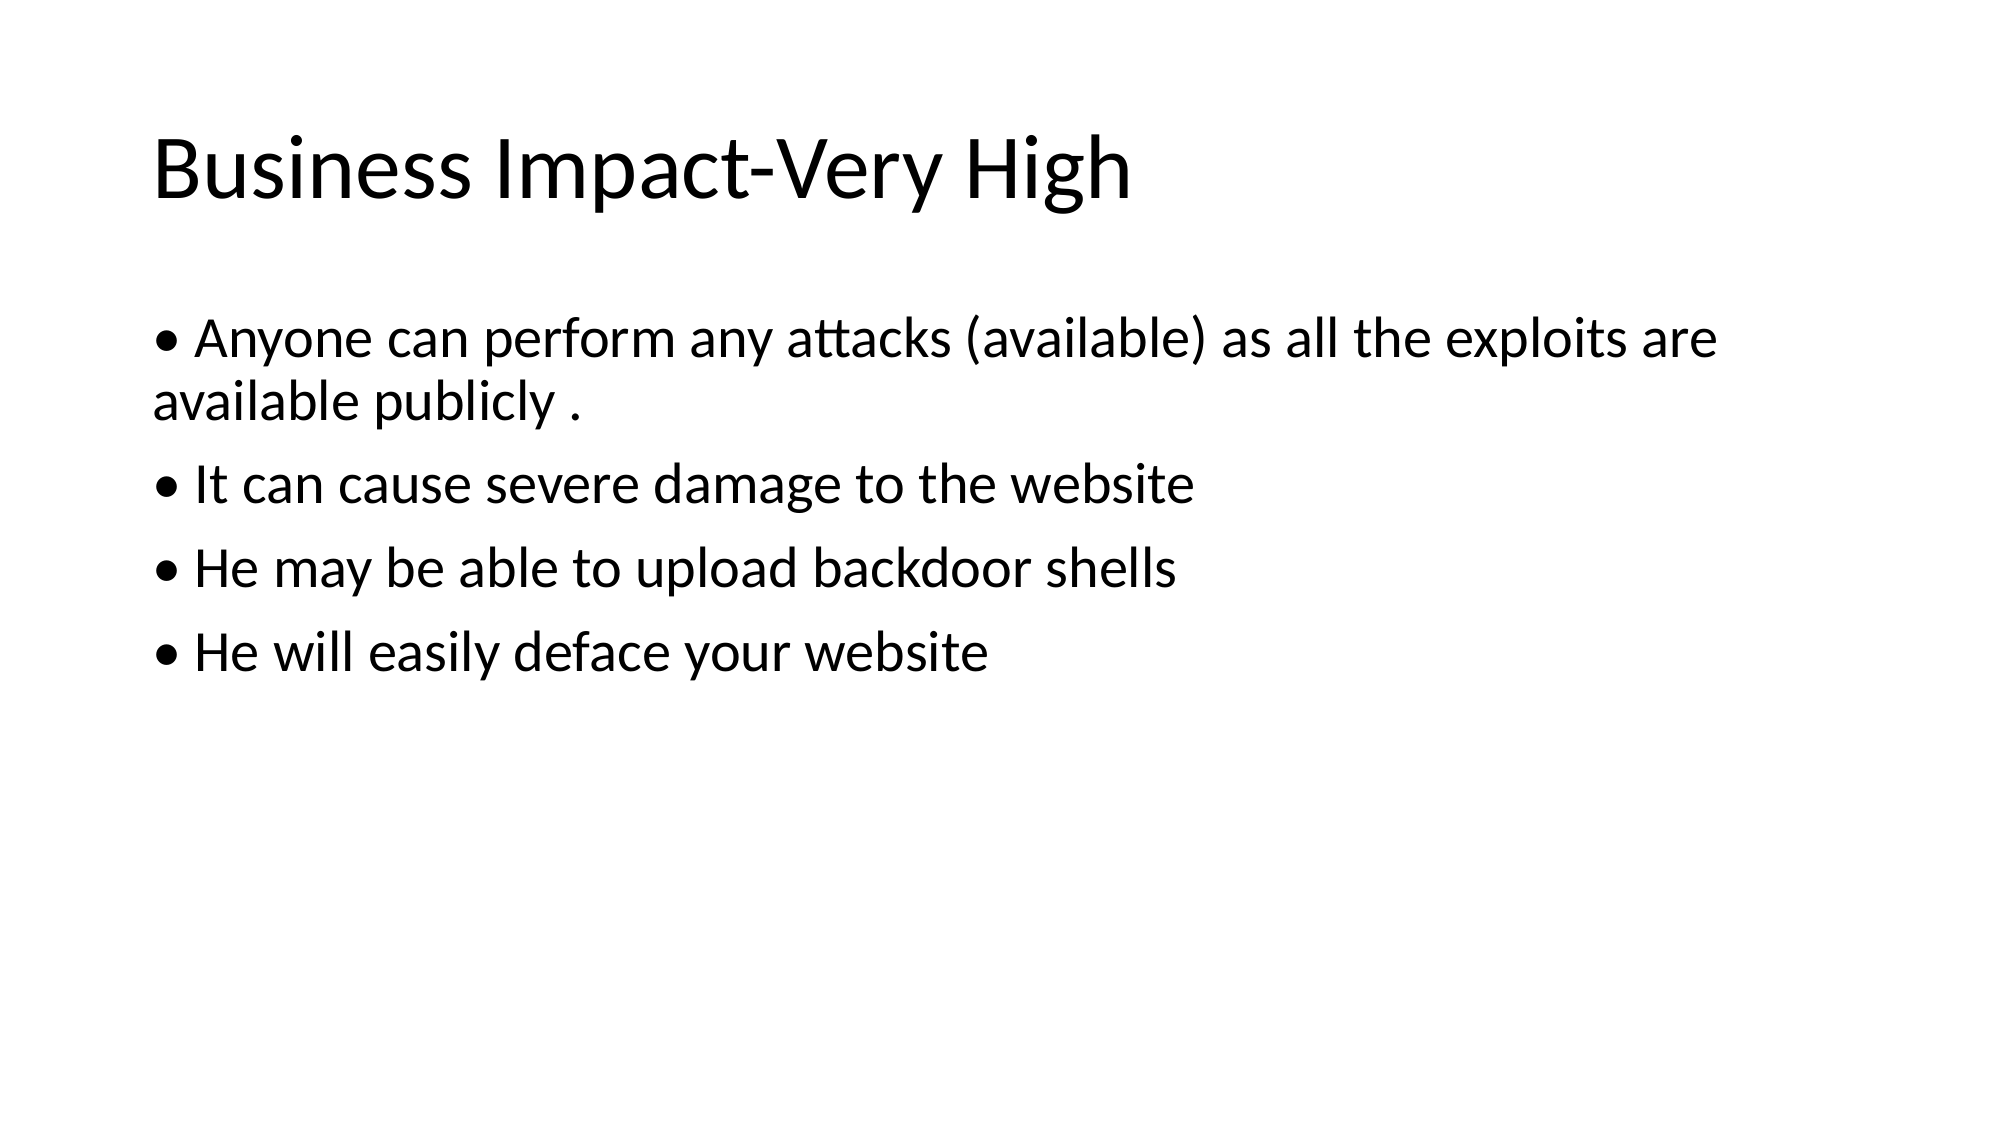

# Business Impact-Very High
• Anyone can perform any attacks (available) as all the exploits are available publicly .
• It can cause severe damage to the website
• He may be able to upload backdoor shells
• He will easily deface your website